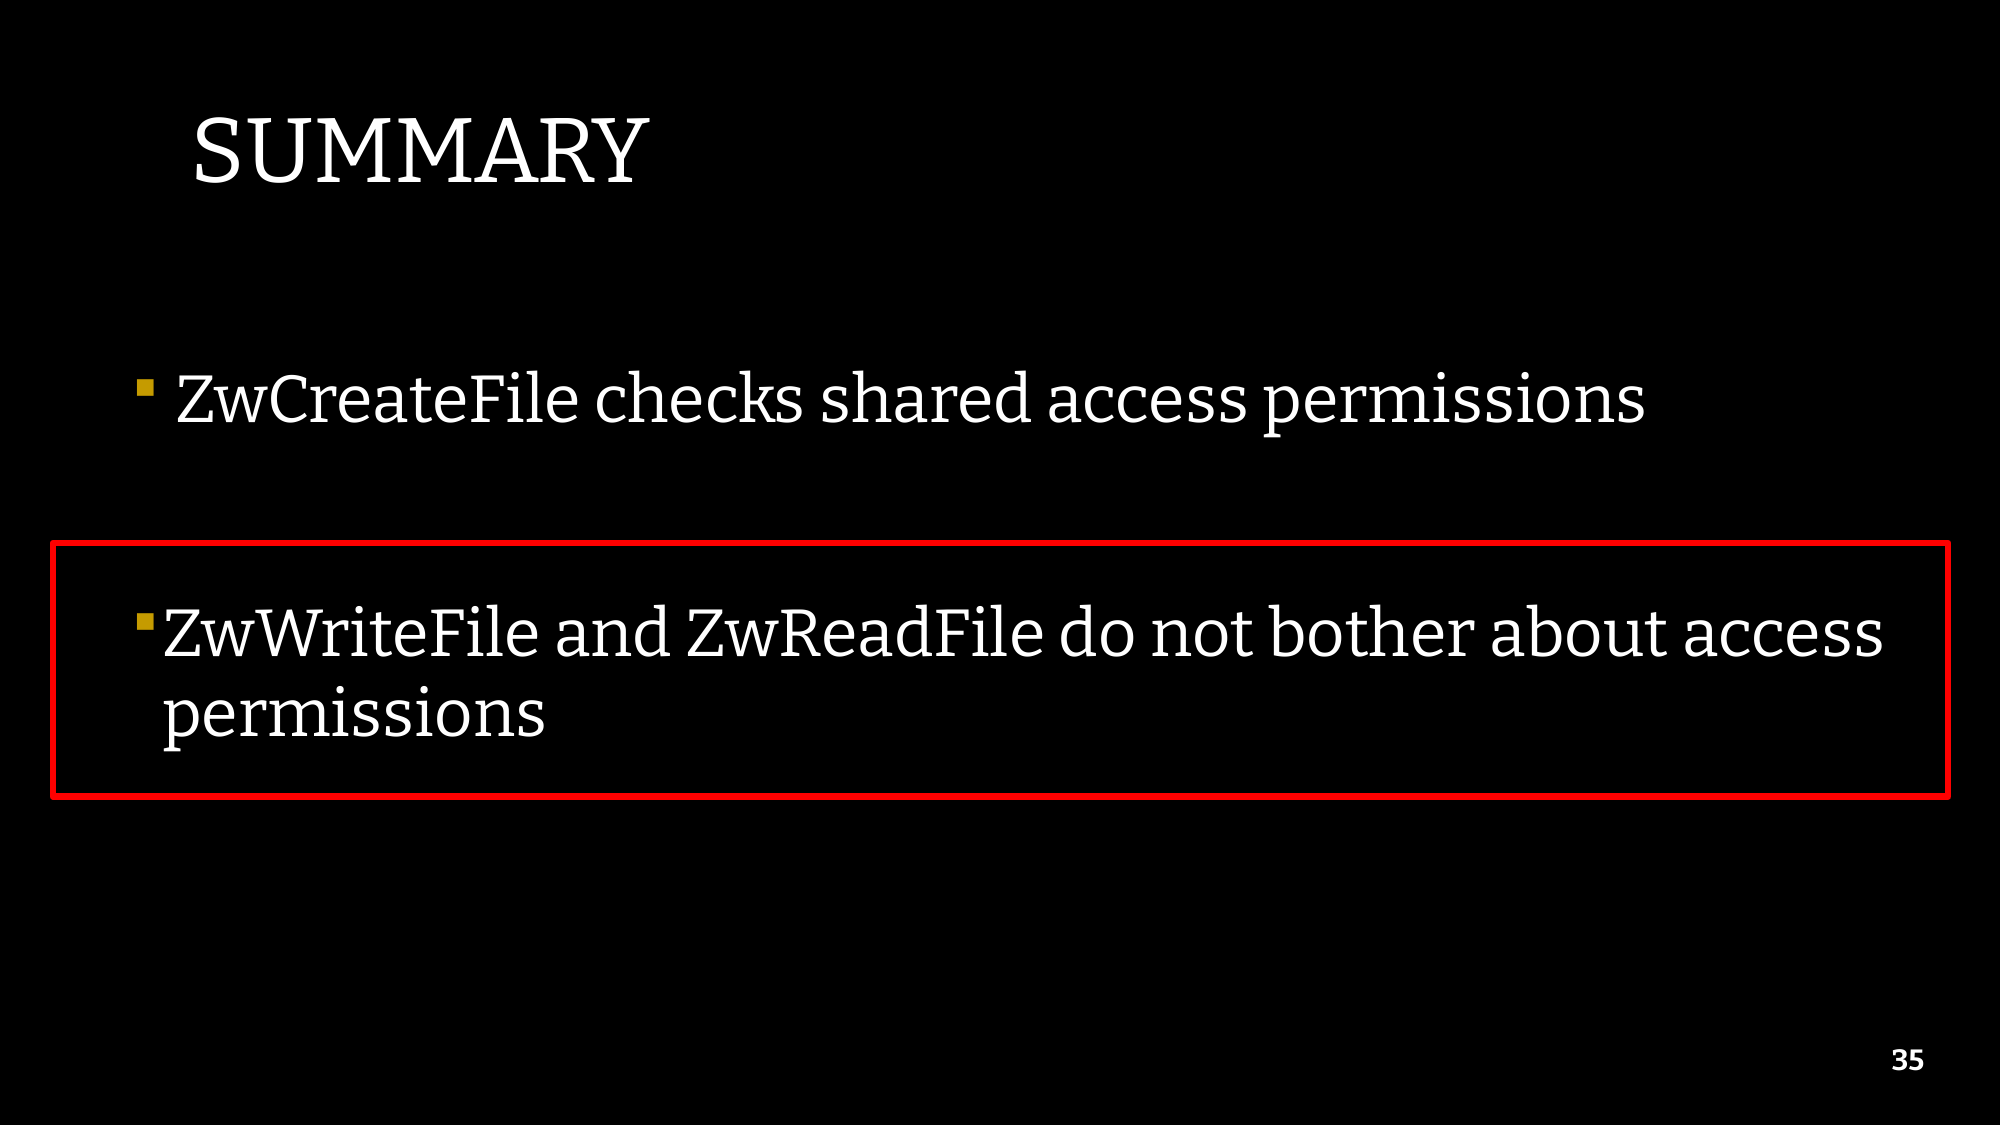

# Summary
 ZwCreateFile checks shared access permissions

ZwWriteFile and ZwReadFile do not bother about access  permissions

35